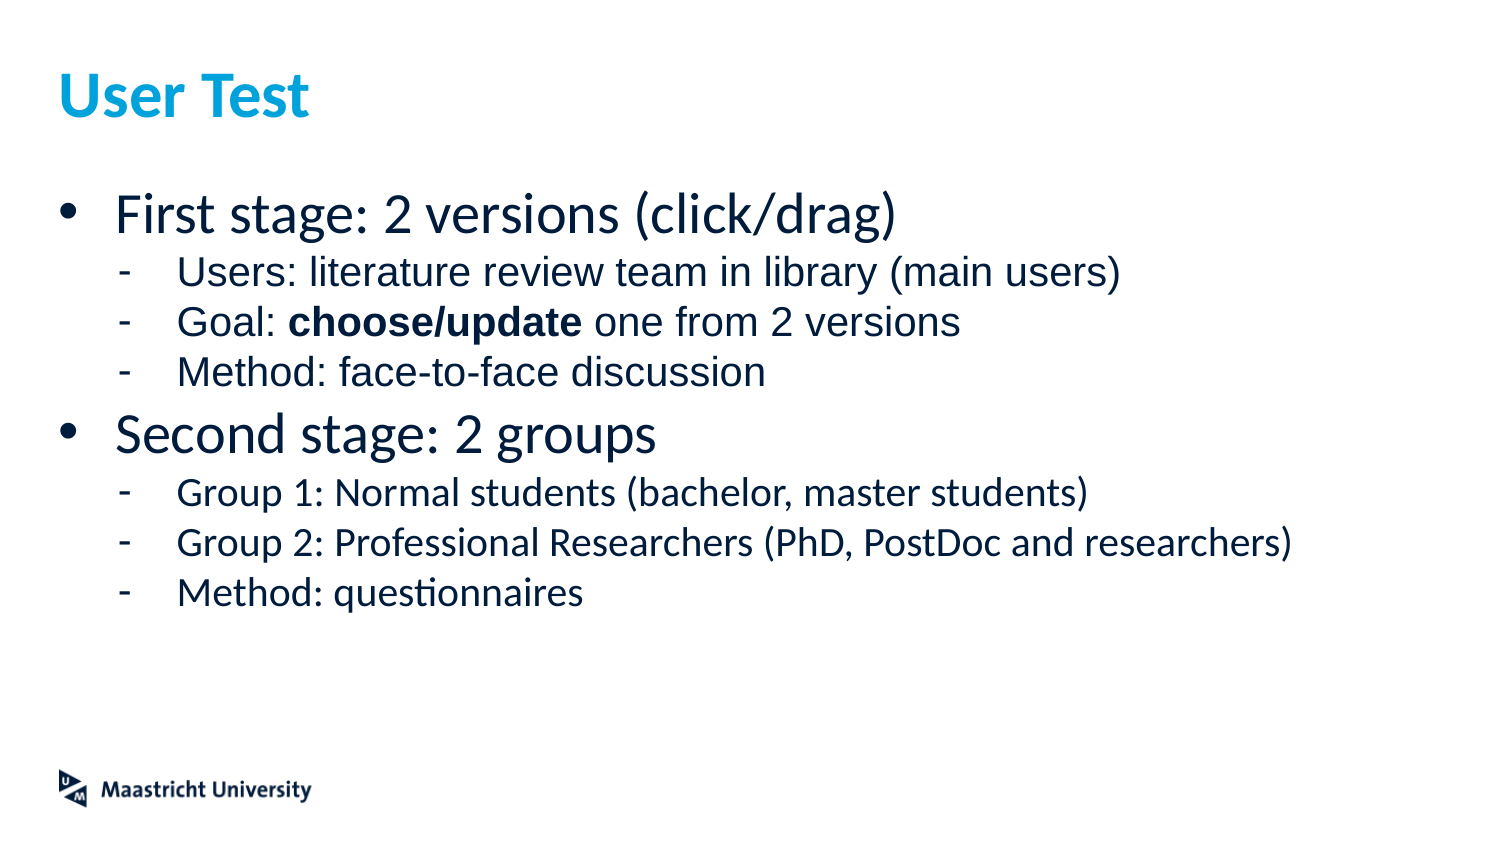

# User Test
First stage: 2 versions (click/drag)
Users: literature review team in library (main users)
Goal: choose/update one from 2 versions
Method: face-to-face discussion
Second stage: 2 groups
Group 1: Normal students (bachelor, master students)
Group 2: Professional Researchers (PhD, PostDoc and researchers)
Method: questionnaires